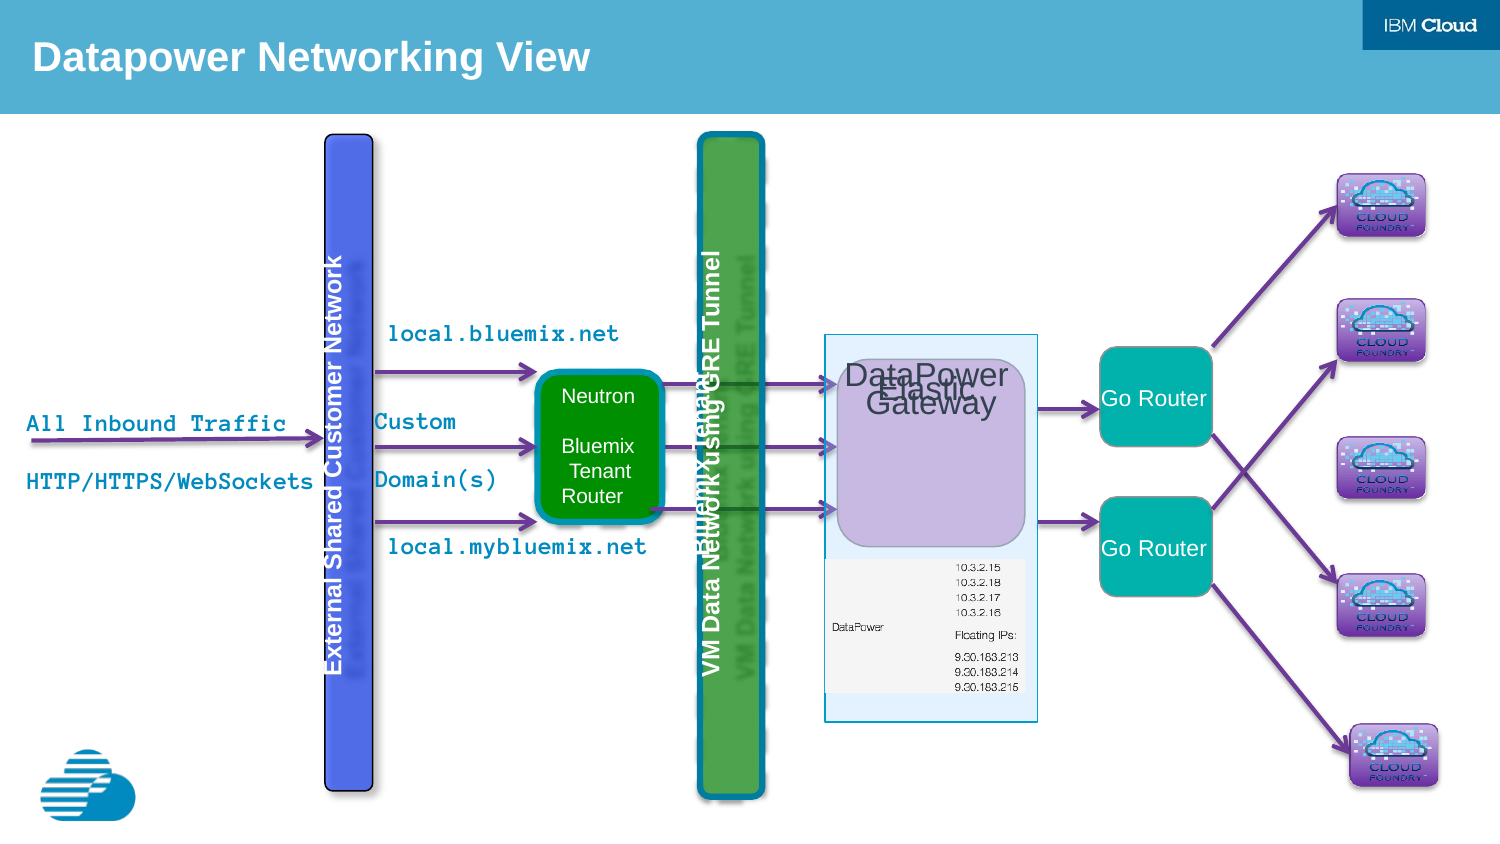

Datapower Networking View

Bluemix Tenant
VM Data Network using GRE Tunnel
External Shared Customer Network

local.bluemix.net

DataPower  Elastic  Gateway

Neutron  Bluemix  Tenant  Router
Go Router

Custom
All Inbound Traffic

Domain(s)
HTTP/HTTPS/WebSockets

local.mybluemix.net
Go Router